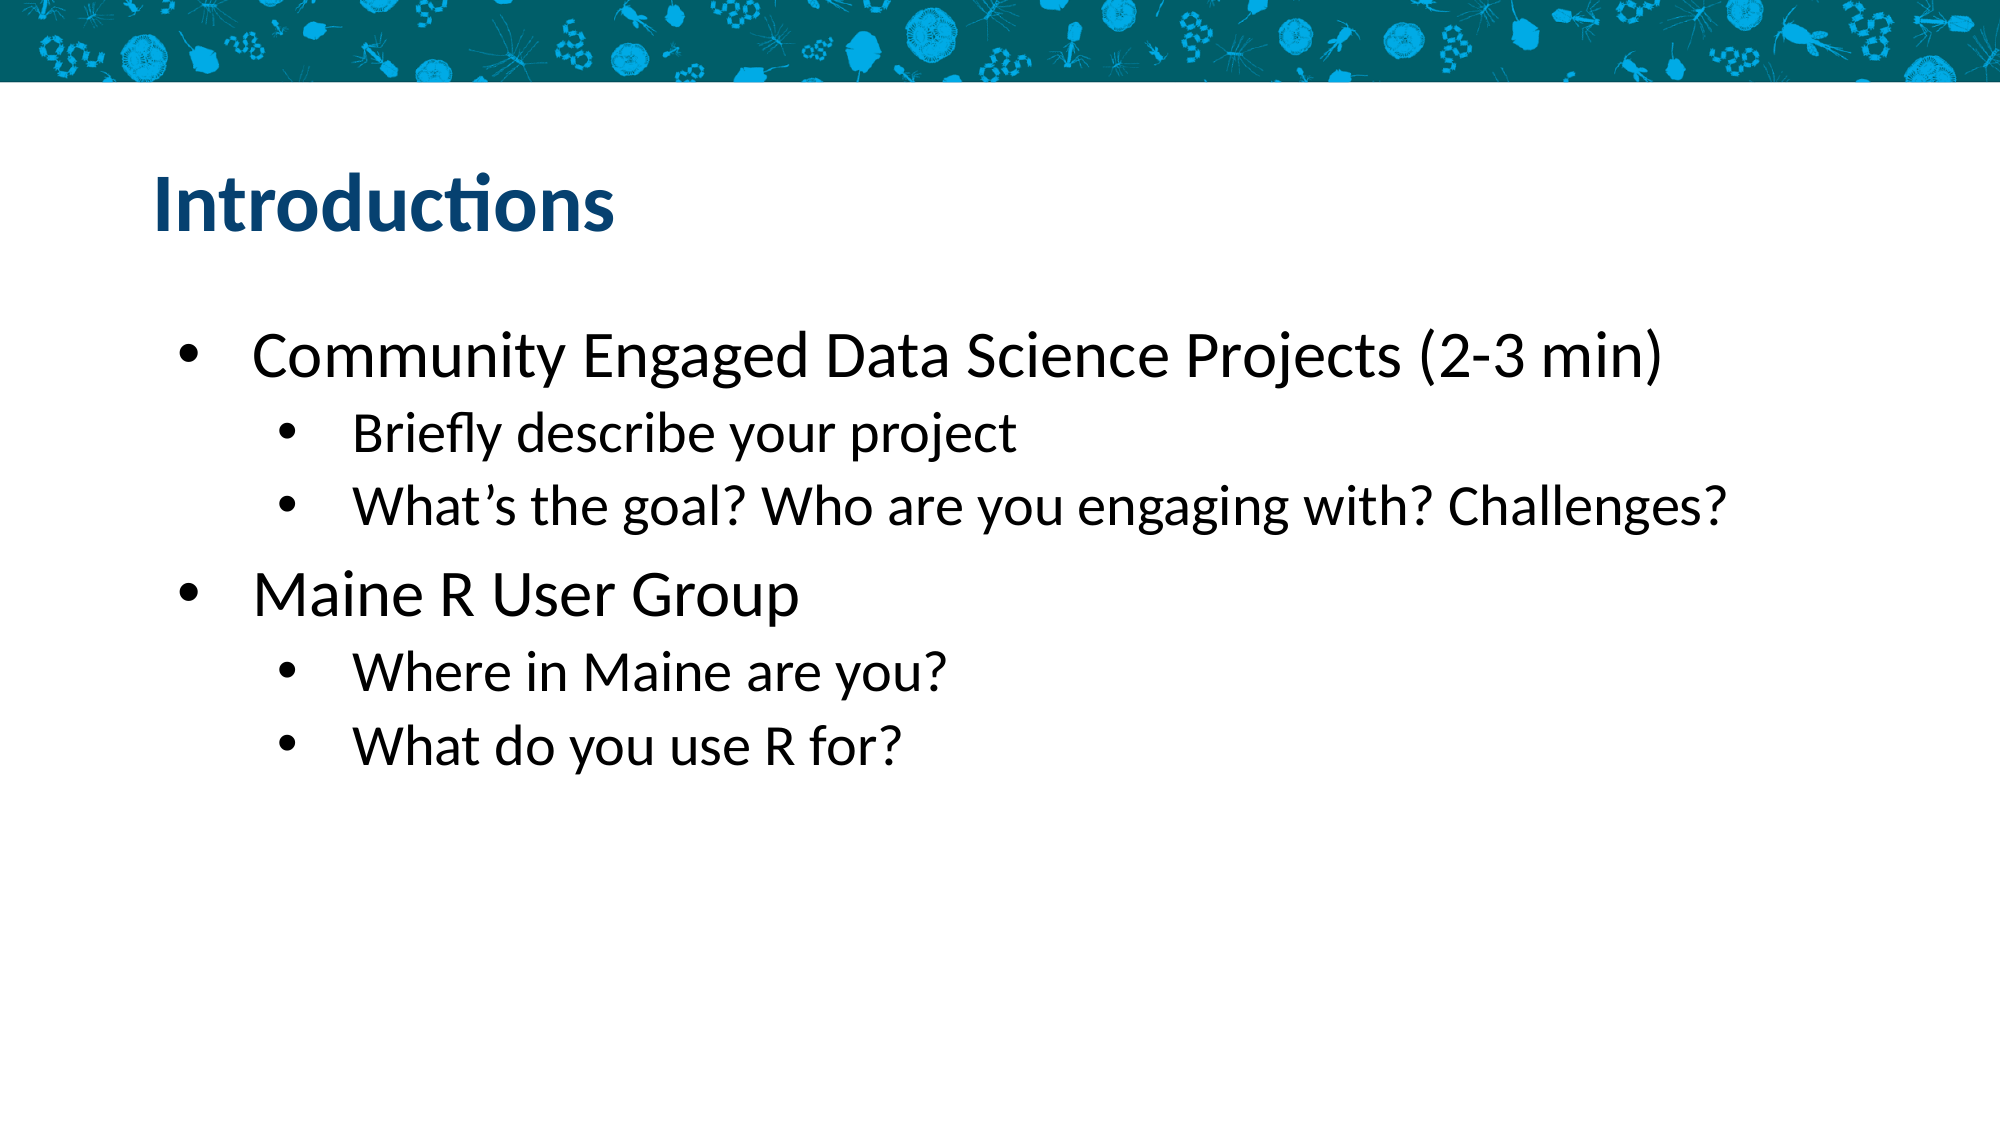

# Introductions
Community Engaged Data Science Projects (2-3 min)
Briefly describe your project
What’s the goal? Who are you engaging with? Challenges?
Maine R User Group
Where in Maine are you?
What do you use R for?